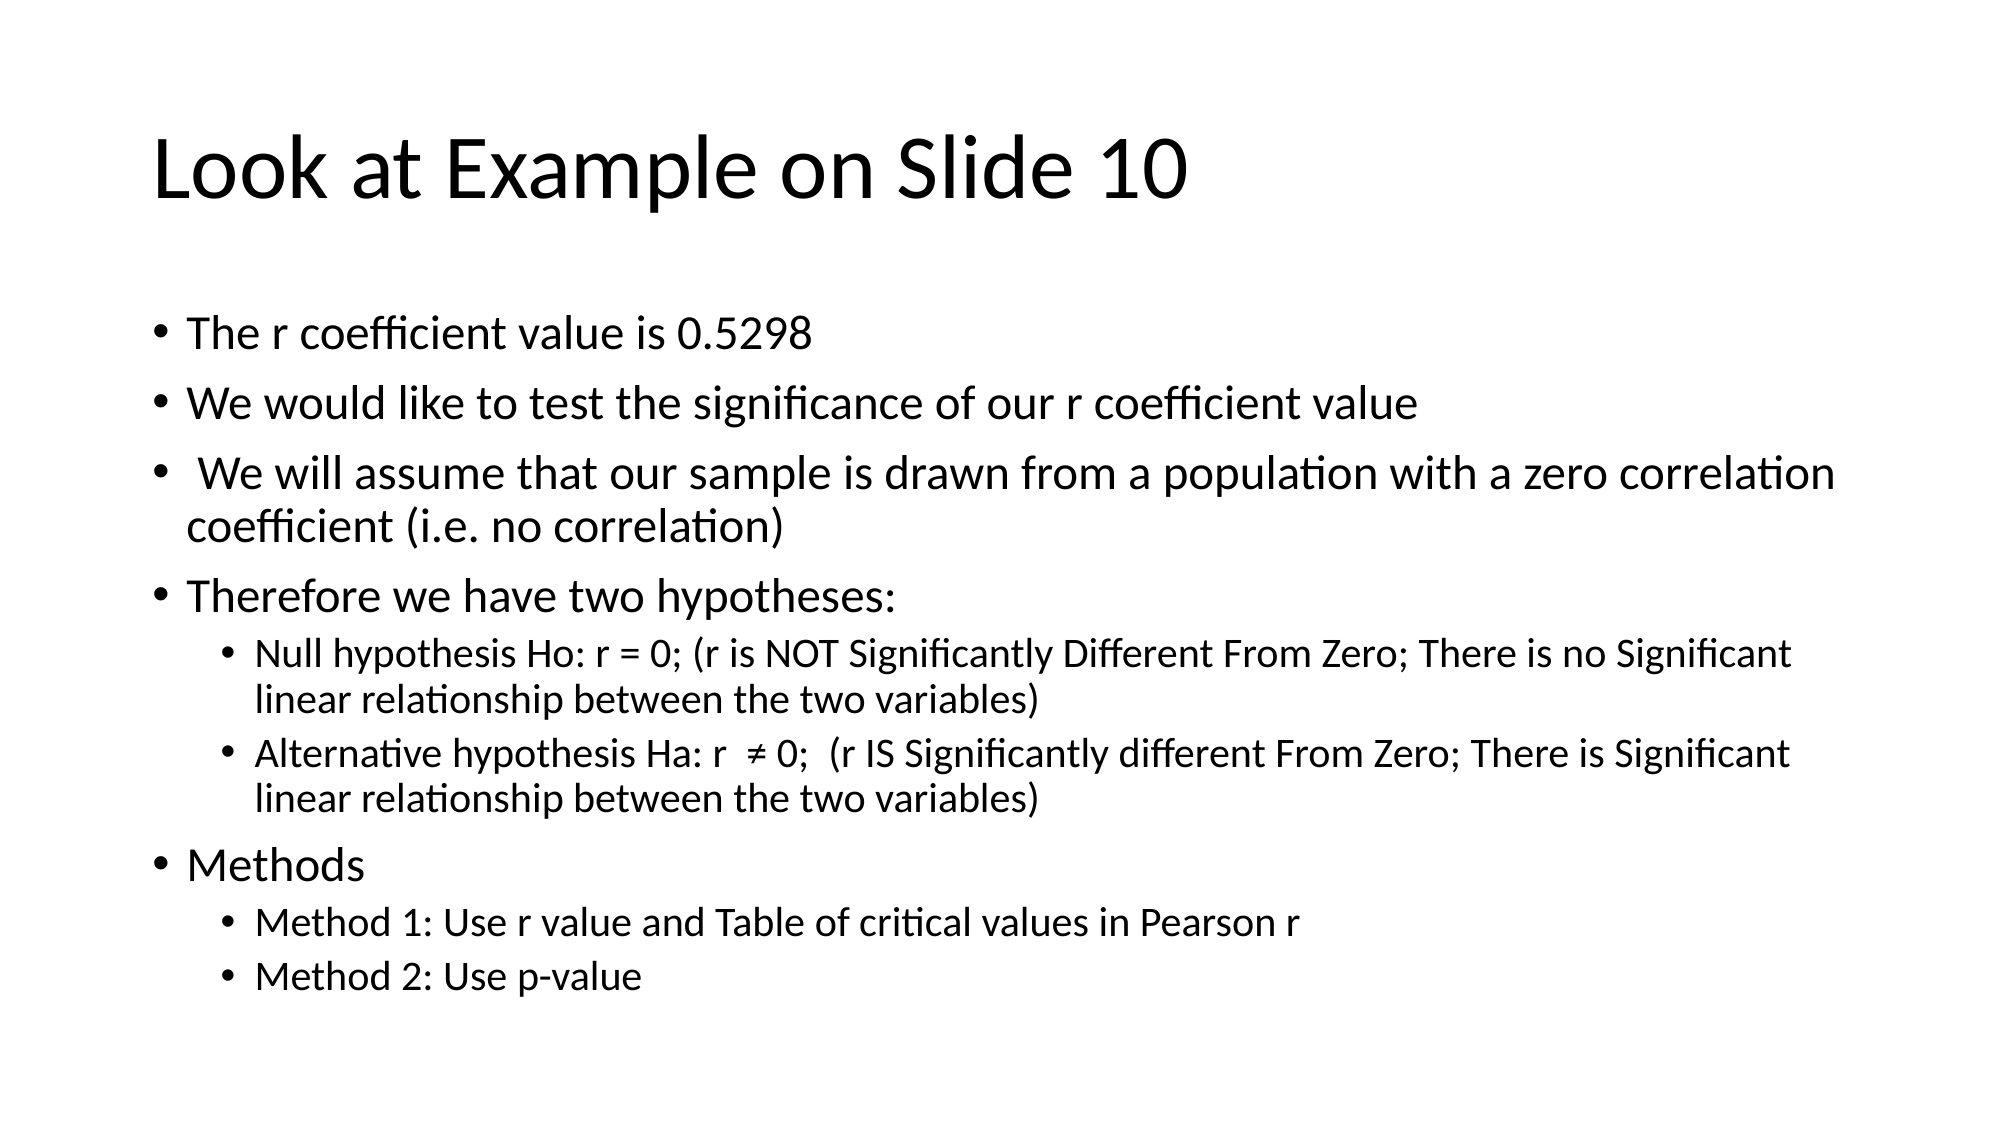

# Look at Example on Slide 10
The r coefficient value is 0.5298
We would like to test the significance of our r coefficient value
 We will assume that our sample is drawn from a population with a zero correlation coefficient (i.e. no correlation)
Therefore we have two hypotheses:
Null hypothesis Ho: r = 0; (r is NOT Significantly Different From Zero; There is no Significant linear relationship between the two variables)
Alternative hypothesis Ha: r  ≠ 0;  (r IS Significantly different From Zero; There is Significant linear relationship between the two variables)
Methods
Method 1: Use r value and Table of critical values in Pearson r
Method 2: Use p-value